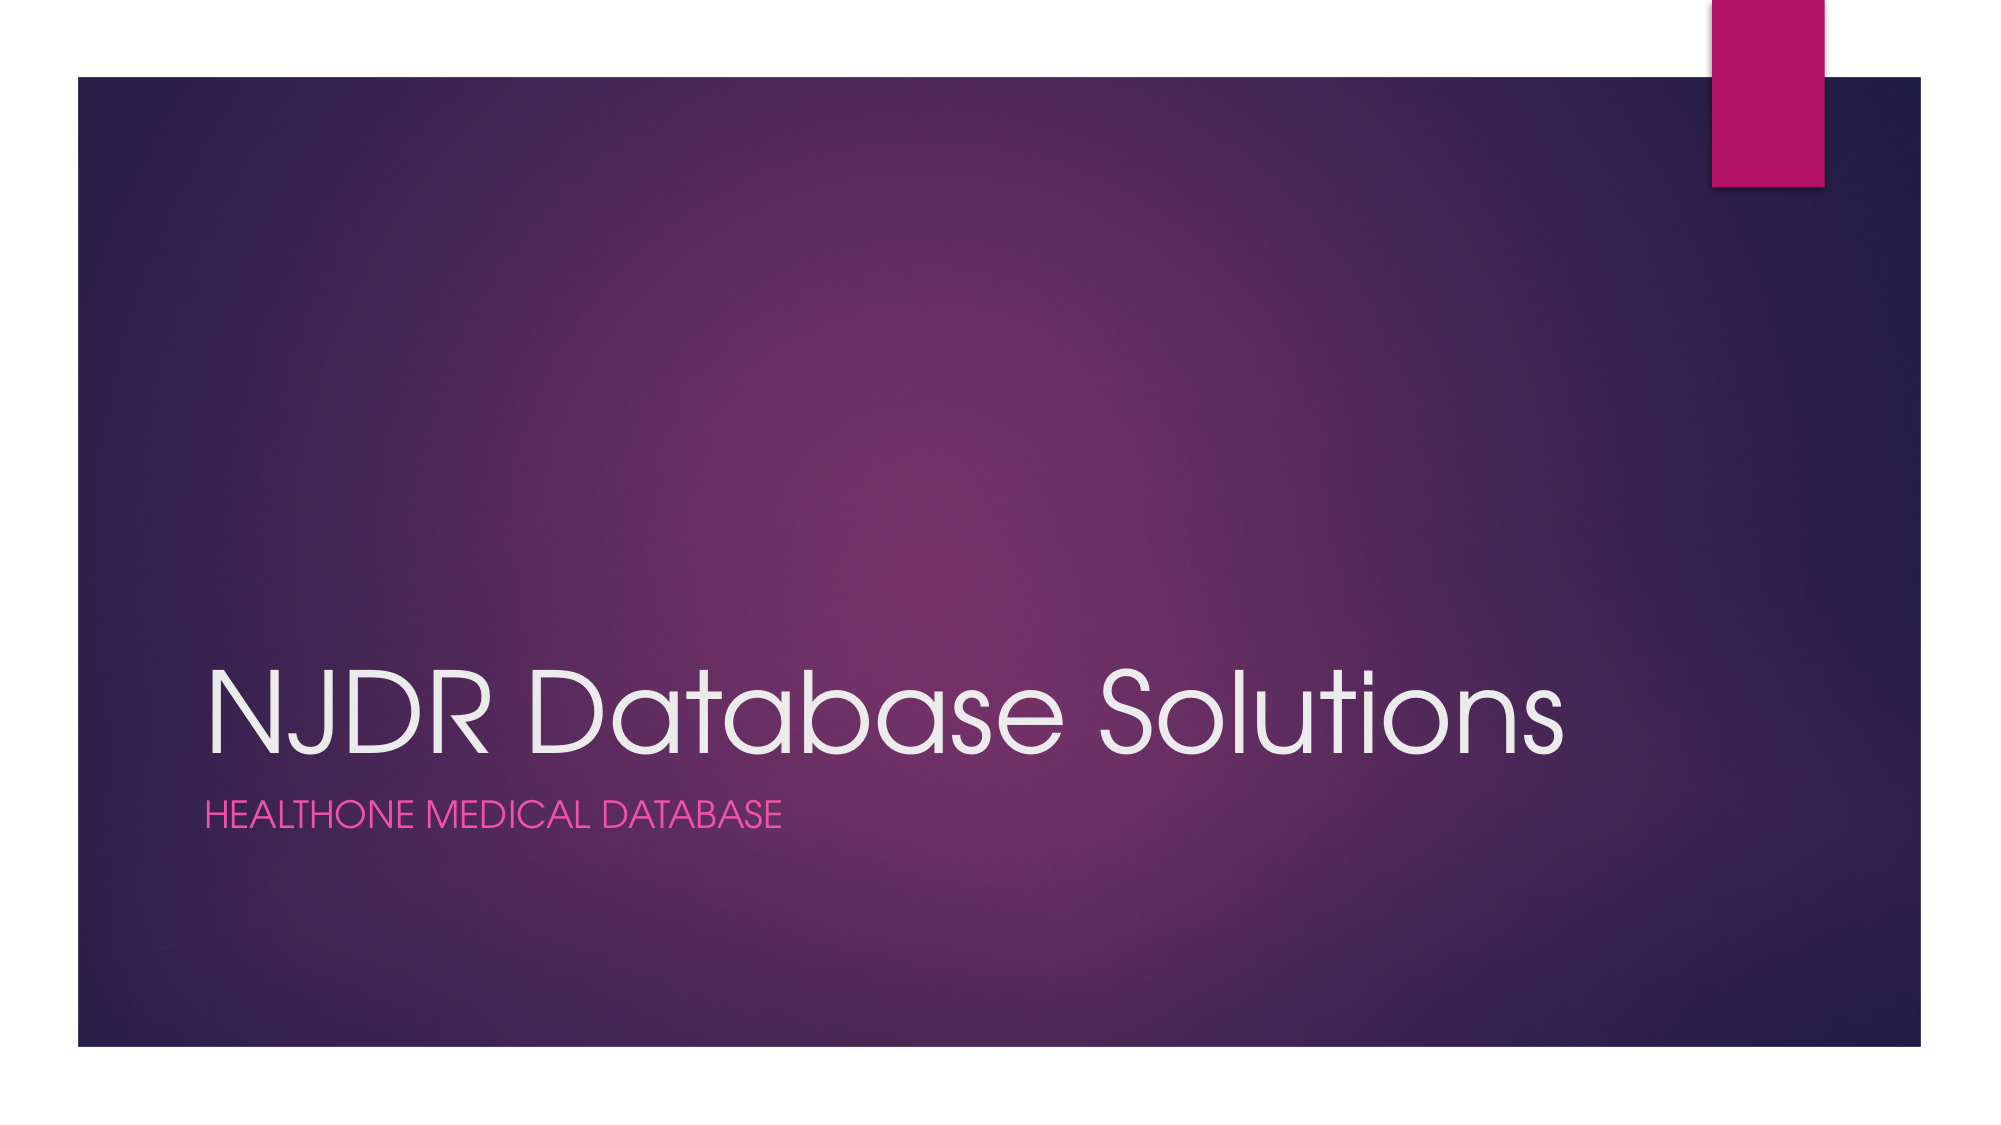

# NJDR Database Solutions
HealthOne Medical Database